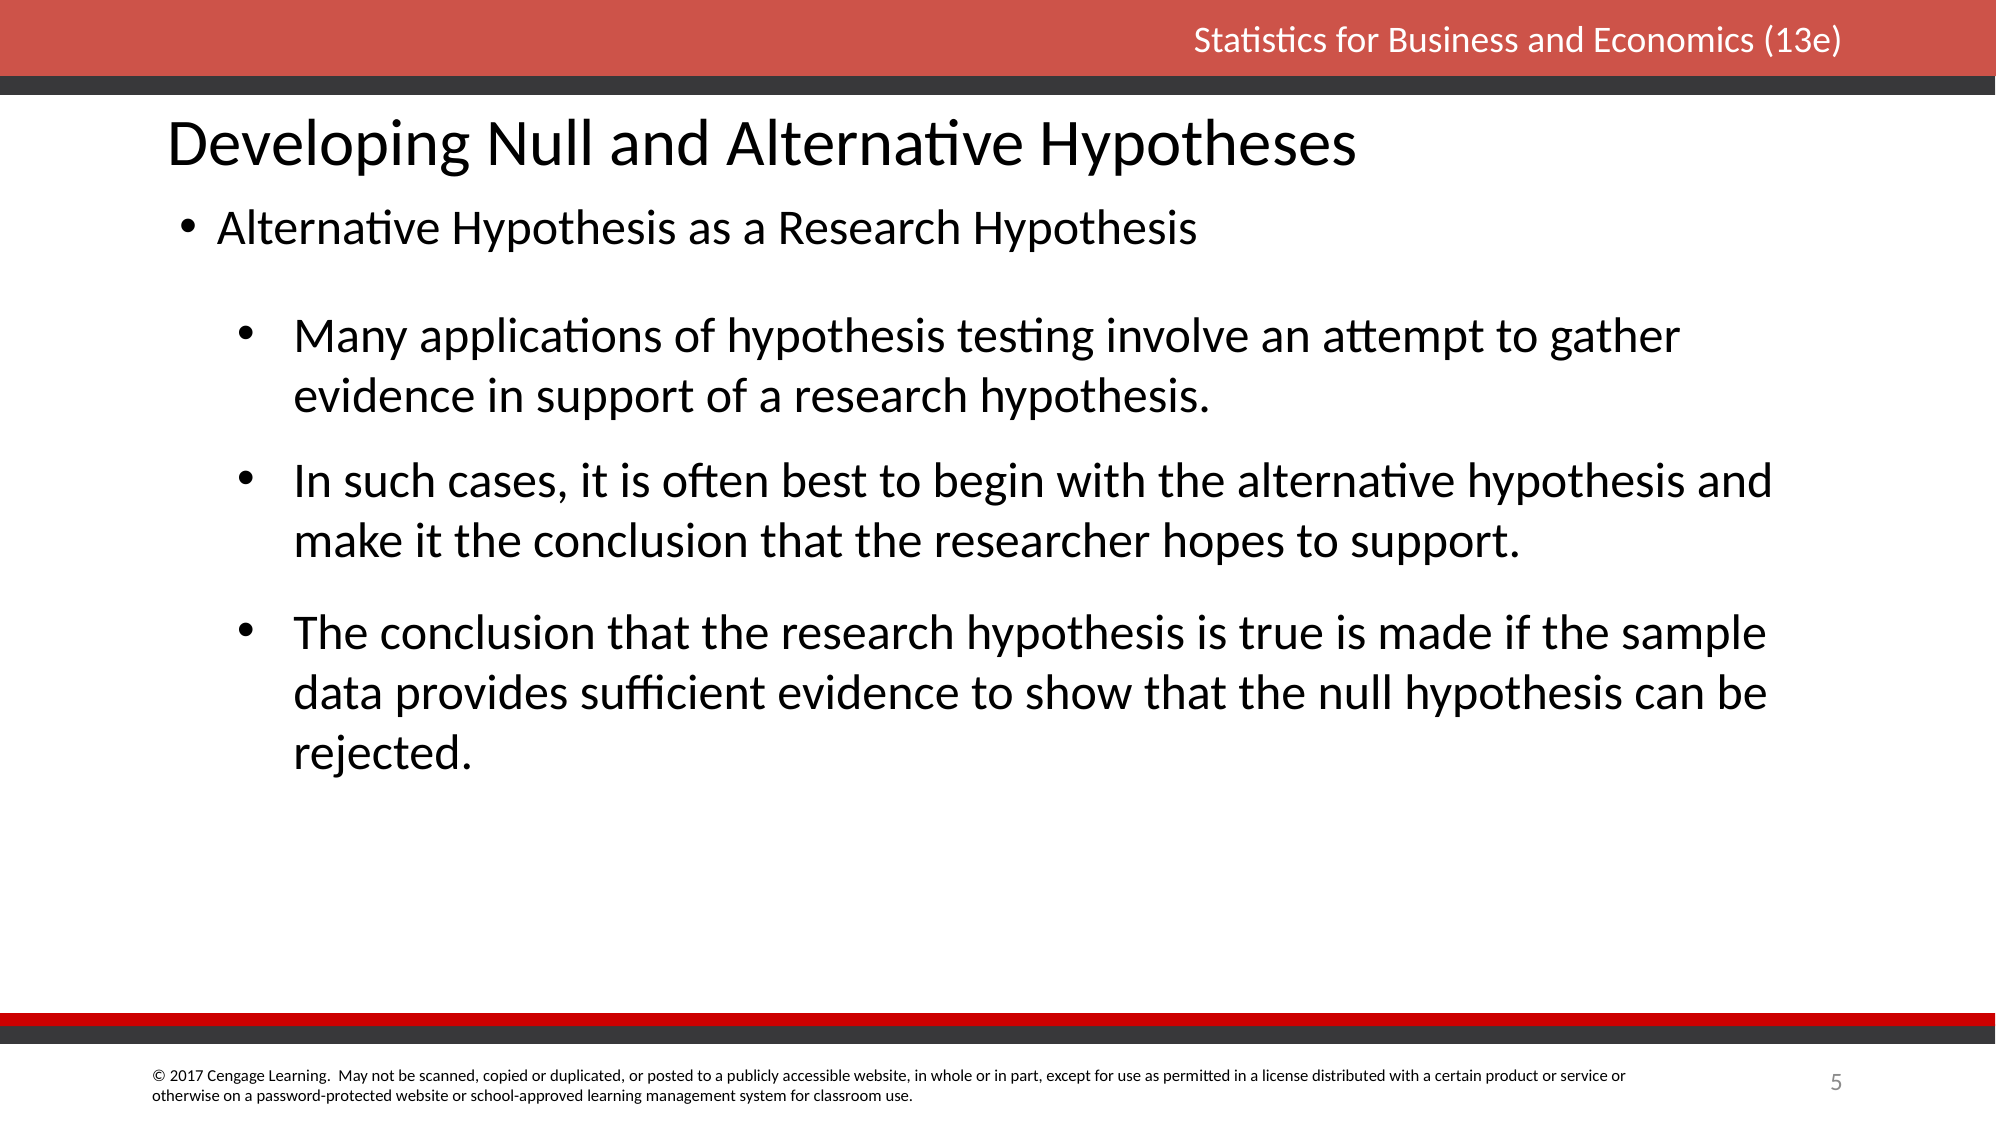

# Developing Null and Alternative Hypotheses
Alternative Hypothesis as a Research Hypothesis
Many applications of hypothesis testing involve an attempt to gather evidence in support of a research hypothesis.
In such cases, it is often best to begin with the alternative hypothesis and make it the conclusion that the researcher hopes to support.
The conclusion that the research hypothesis is true is made if the sample data provides sufficient evidence to show that the null hypothesis can be rejected.
5